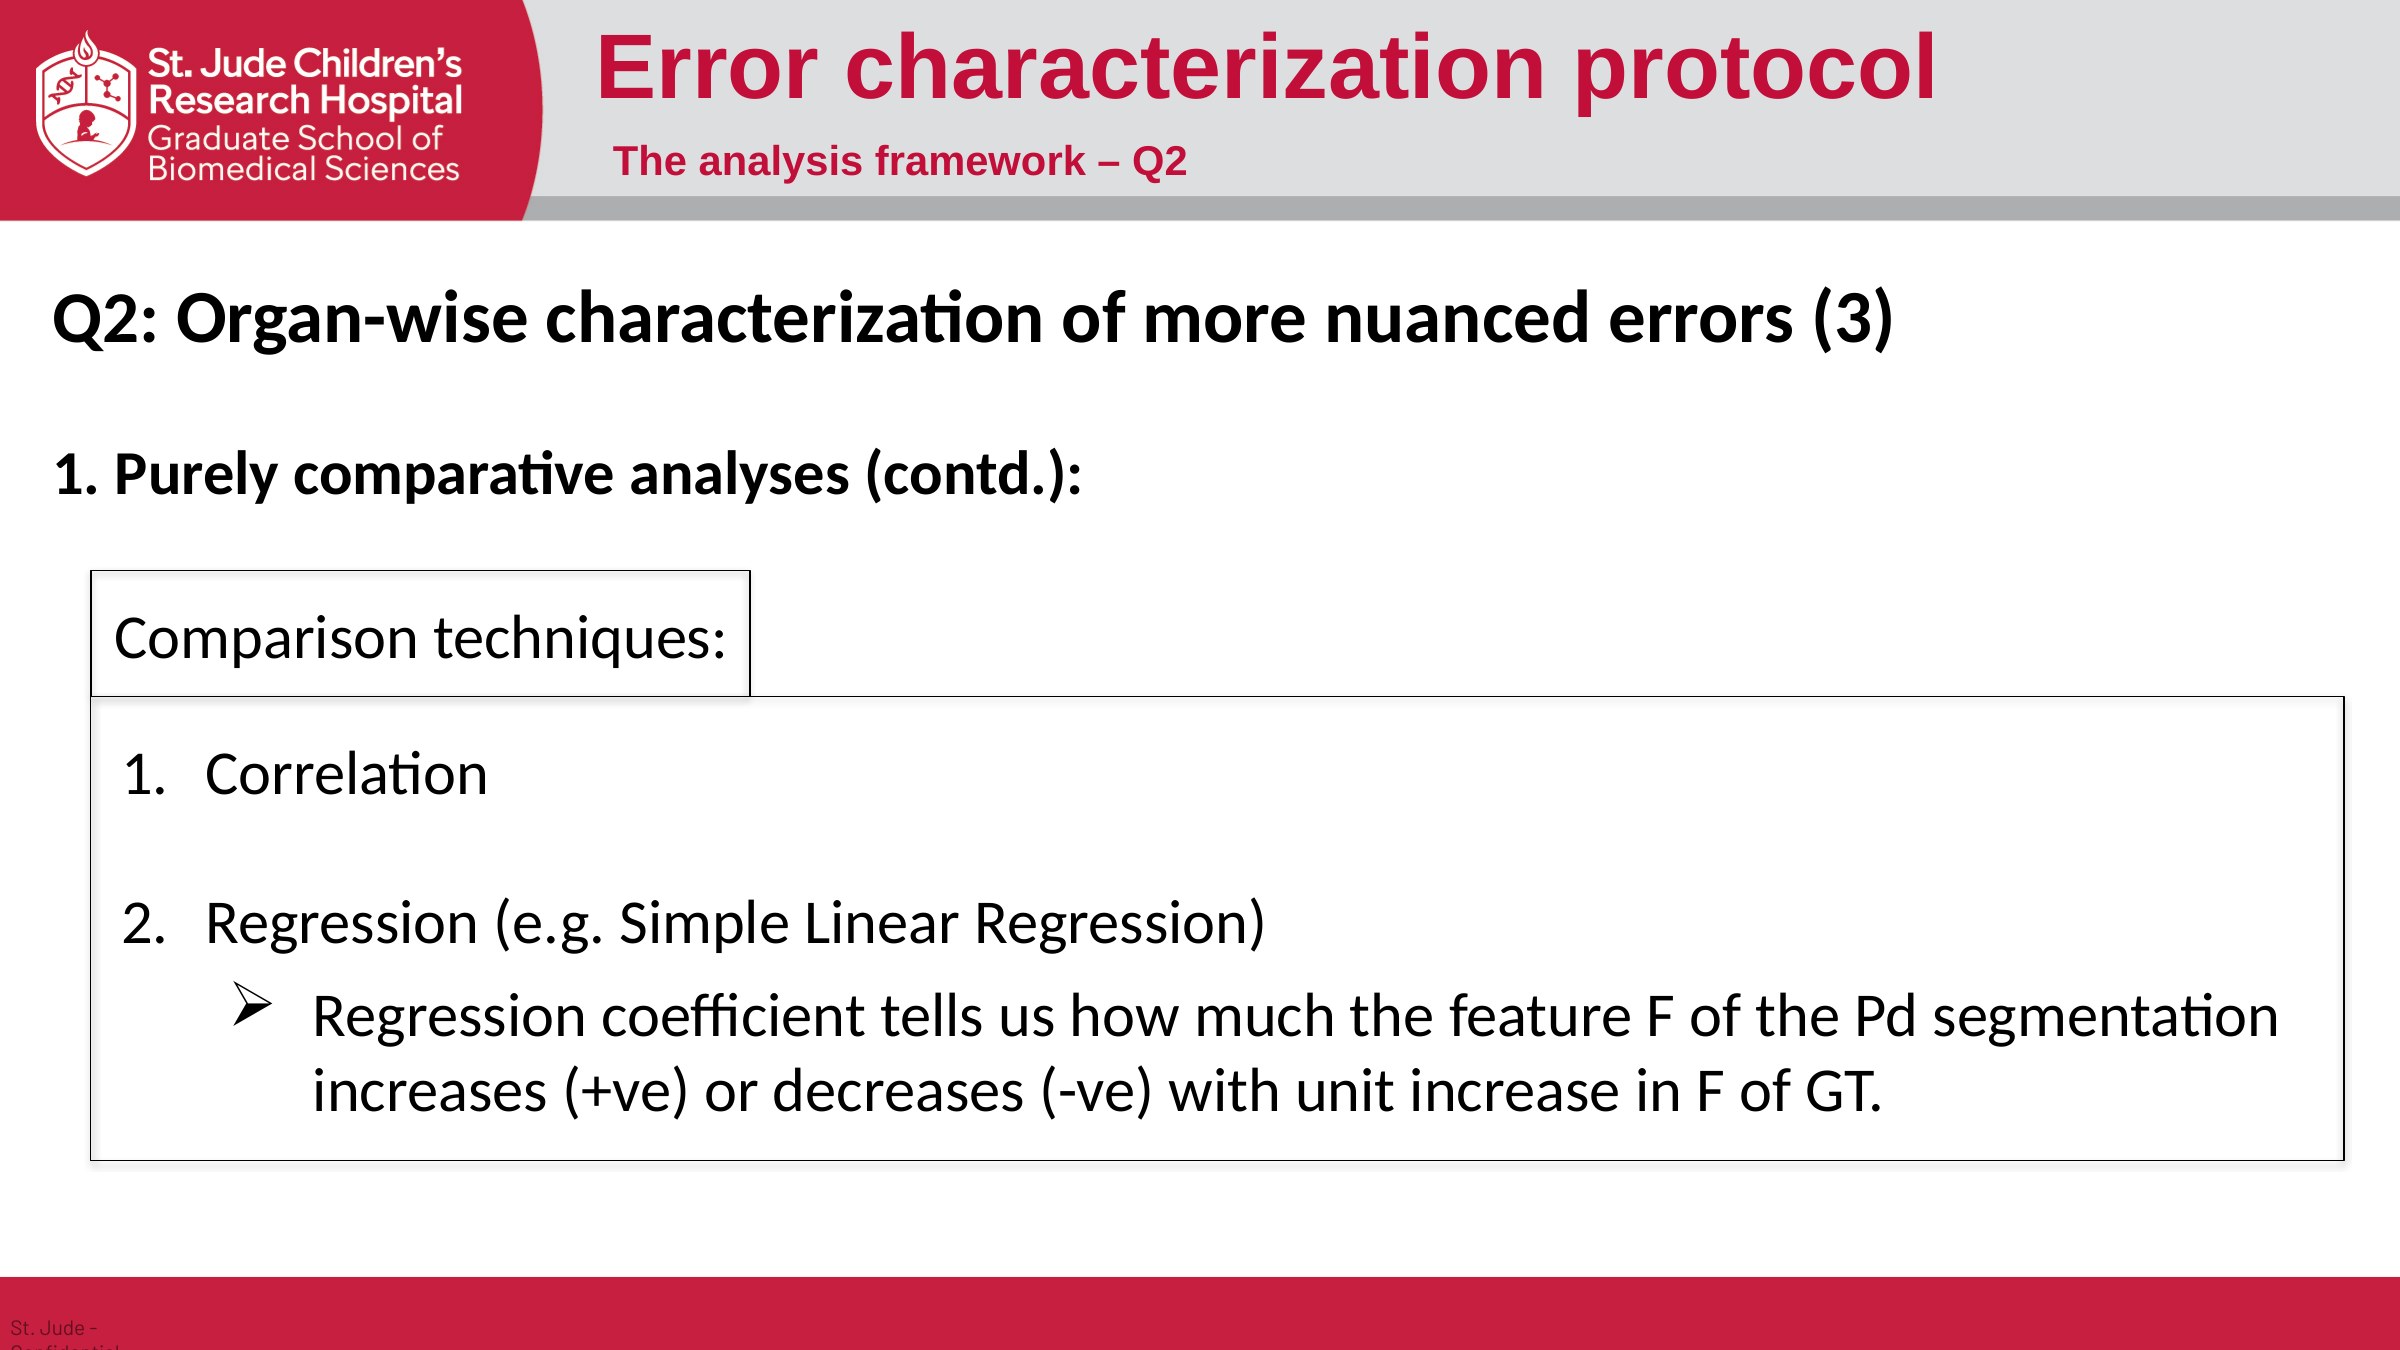

Error characterization protocol
The analysis framework – Q2
Q2: Organ-wise characterization of more nuanced errors (3)
1. Purely comparative analyses (contd.):

Comparison techniques:

Correlation

Regression (e.g. Simple Linear Regression)

Regression coefficient tells us how much the feature F of the Pd segmentation increases (+ve) or decreases (-ve) with unit increase in F of GT.